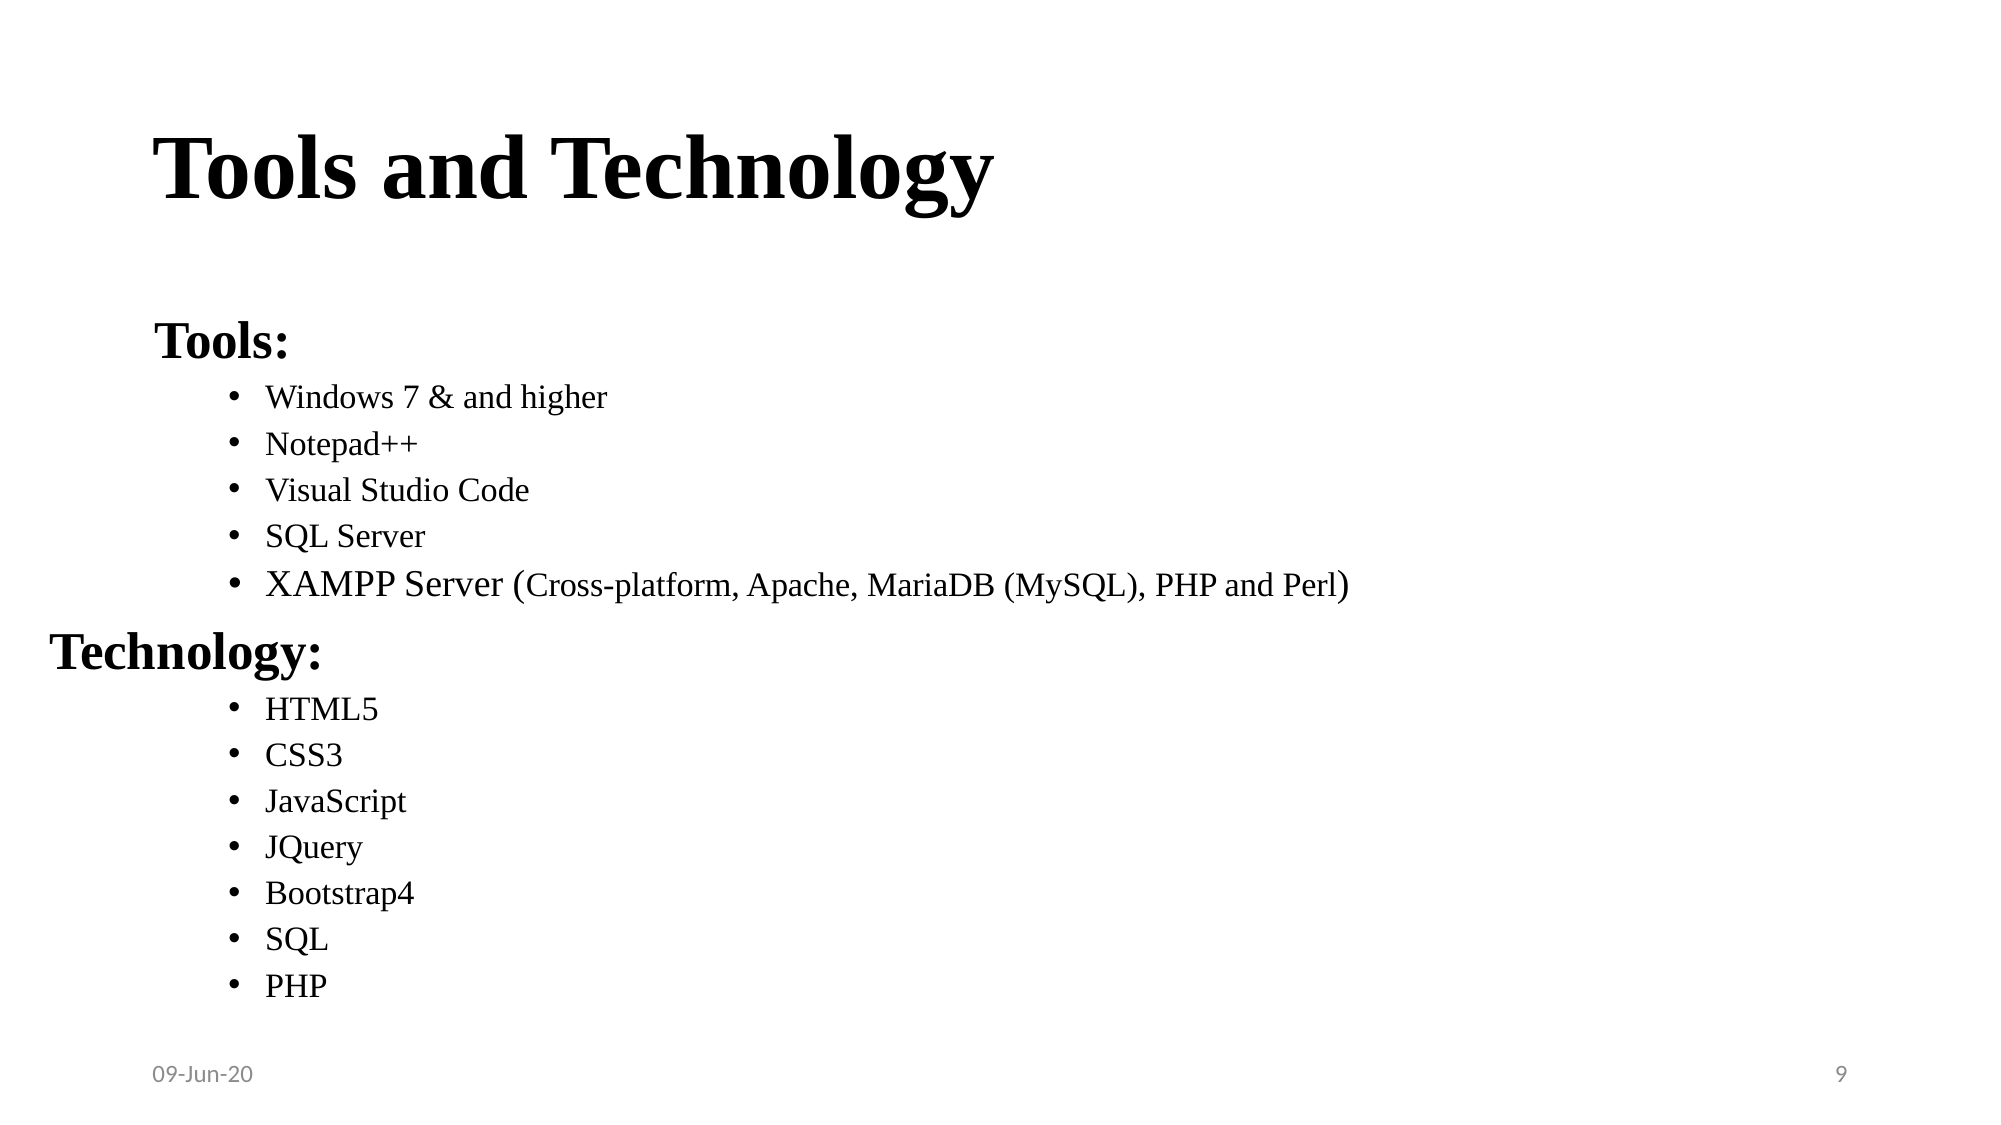

# Tools and Technology
Tools:
Windows 7 & and higher
Notepad++
Visual Studio Code
SQL Server
XAMPP Server (Cross-platform, Apache, MariaDB (MySQL), PHP and Perl)
		      Technology:
HTML5
CSS3
JavaScript
JQuery
Bootstrap4
SQL
PHP
09-Jun-20
9